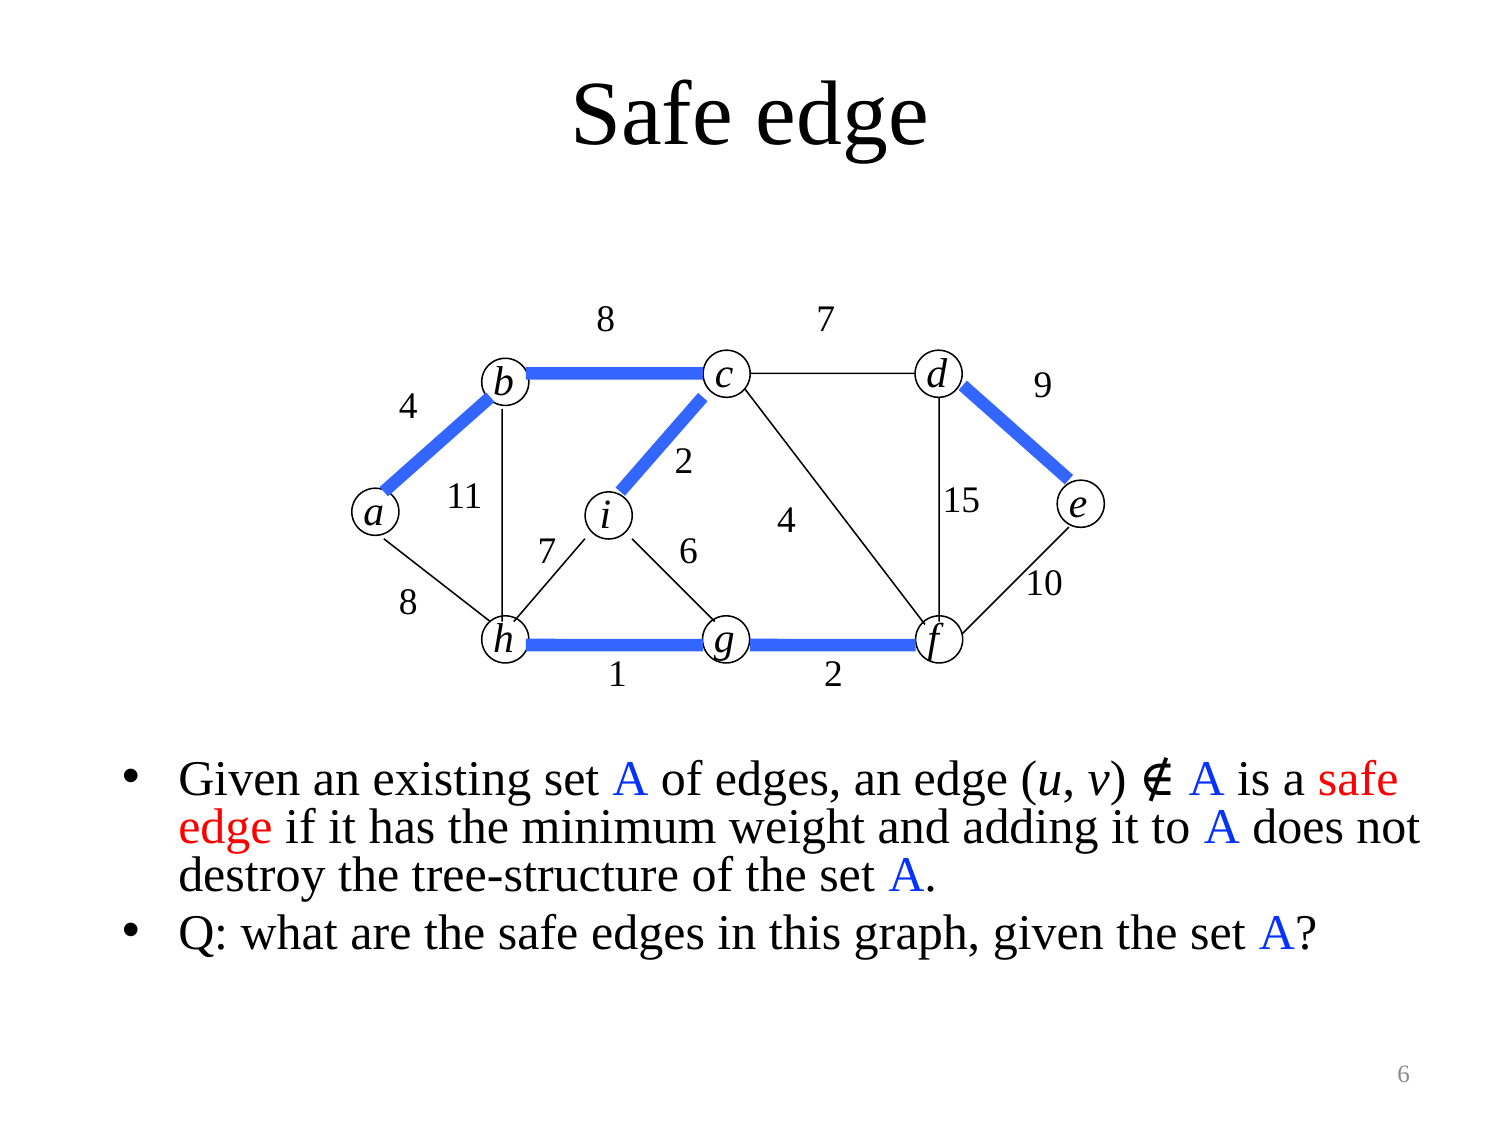

Safe edge
8
7
c

d

b

9
4

2
11
15
e

a

i

4
7
6

10
8
h

g

f

1
2

Given an existing set A of edges, an edge (u, v) ∉ A is a safe edge if it has the minimum weight and adding it to A does not destroy the tree-structure of the set A.
Q: what are the safe edges in this graph, given the set A?
6